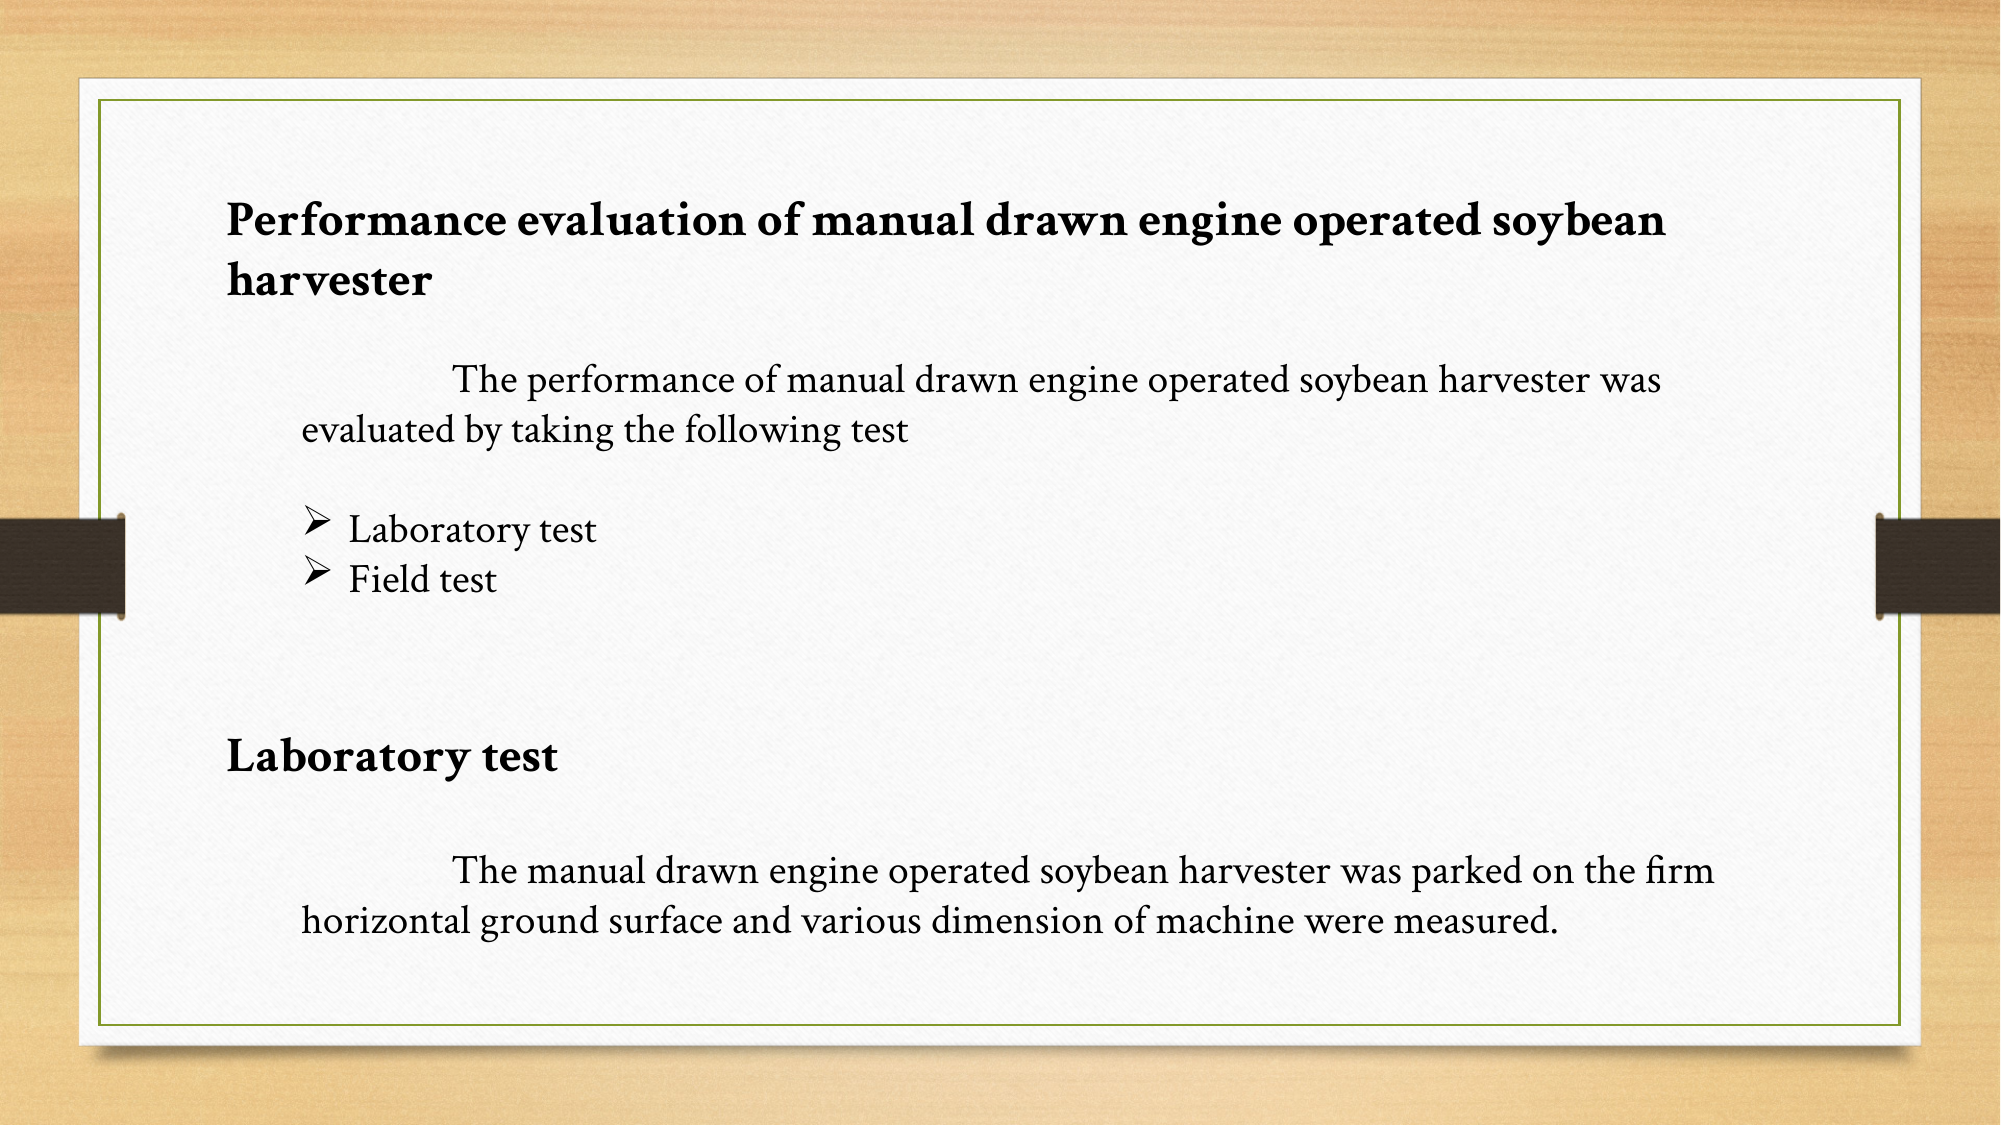

Performance evaluation of manual drawn engine operated soybean harvester

	The performance of manual drawn engine operated soybean harvester was evaluated by taking the following test

Laboratory test
Field test

Laboratory test

		The manual drawn engine operated soybean harvester was parked on the firm horizontal ground surface and various dimension of machine were measured.